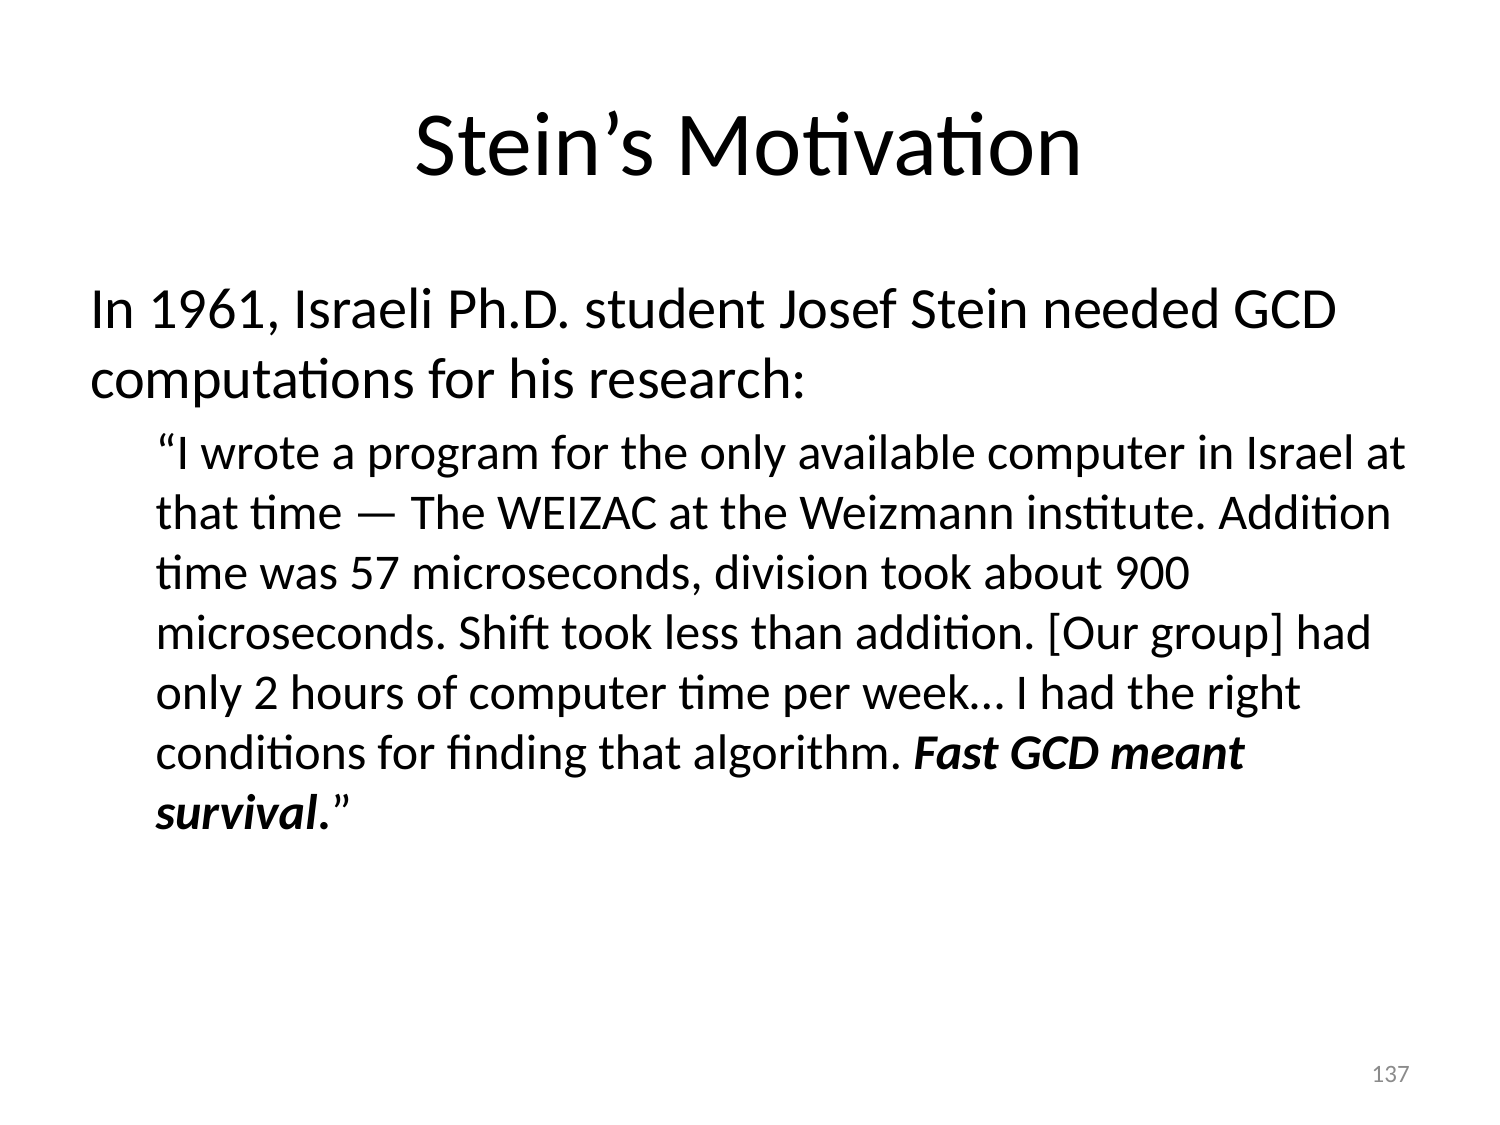

# Stein’s Motivation
In 1961, Israeli Ph.D. student Josef Stein needed GCD computations for his research:
“I wrote a program for the only available computer in Israel at that time — The WEIZAC at the Weizmann institute. Addition time was 57 microseconds, division took about 900 microseconds. Shift took less than addition. [Our group] had only 2 hours of computer time per week… I had the right conditions for finding that algorithm. Fast GCD meant survival.”

137